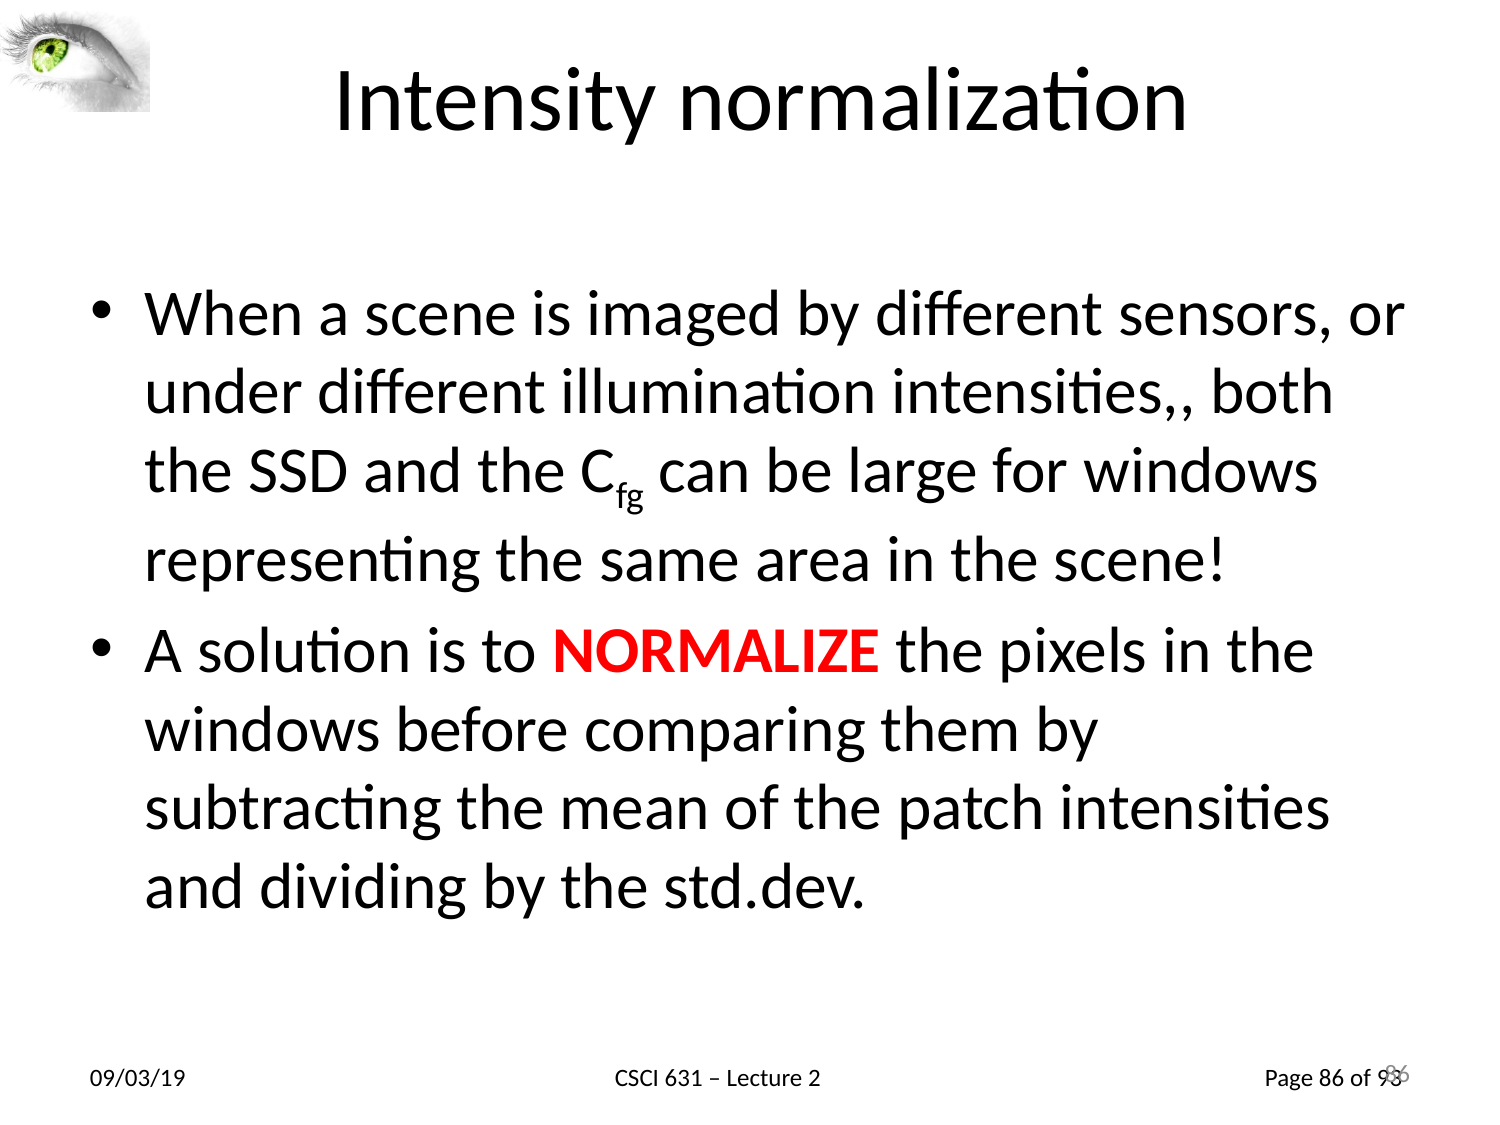

86
# Intensity normalization
When a scene is imaged by different sensors, or under different illumination intensities,, both the SSD and the Cfg can be large for windows representing the same area in the scene!
A solution is to NORMALIZE the pixels in the windows before comparing them by subtracting the mean of the patch intensities and dividing by the std.dev.